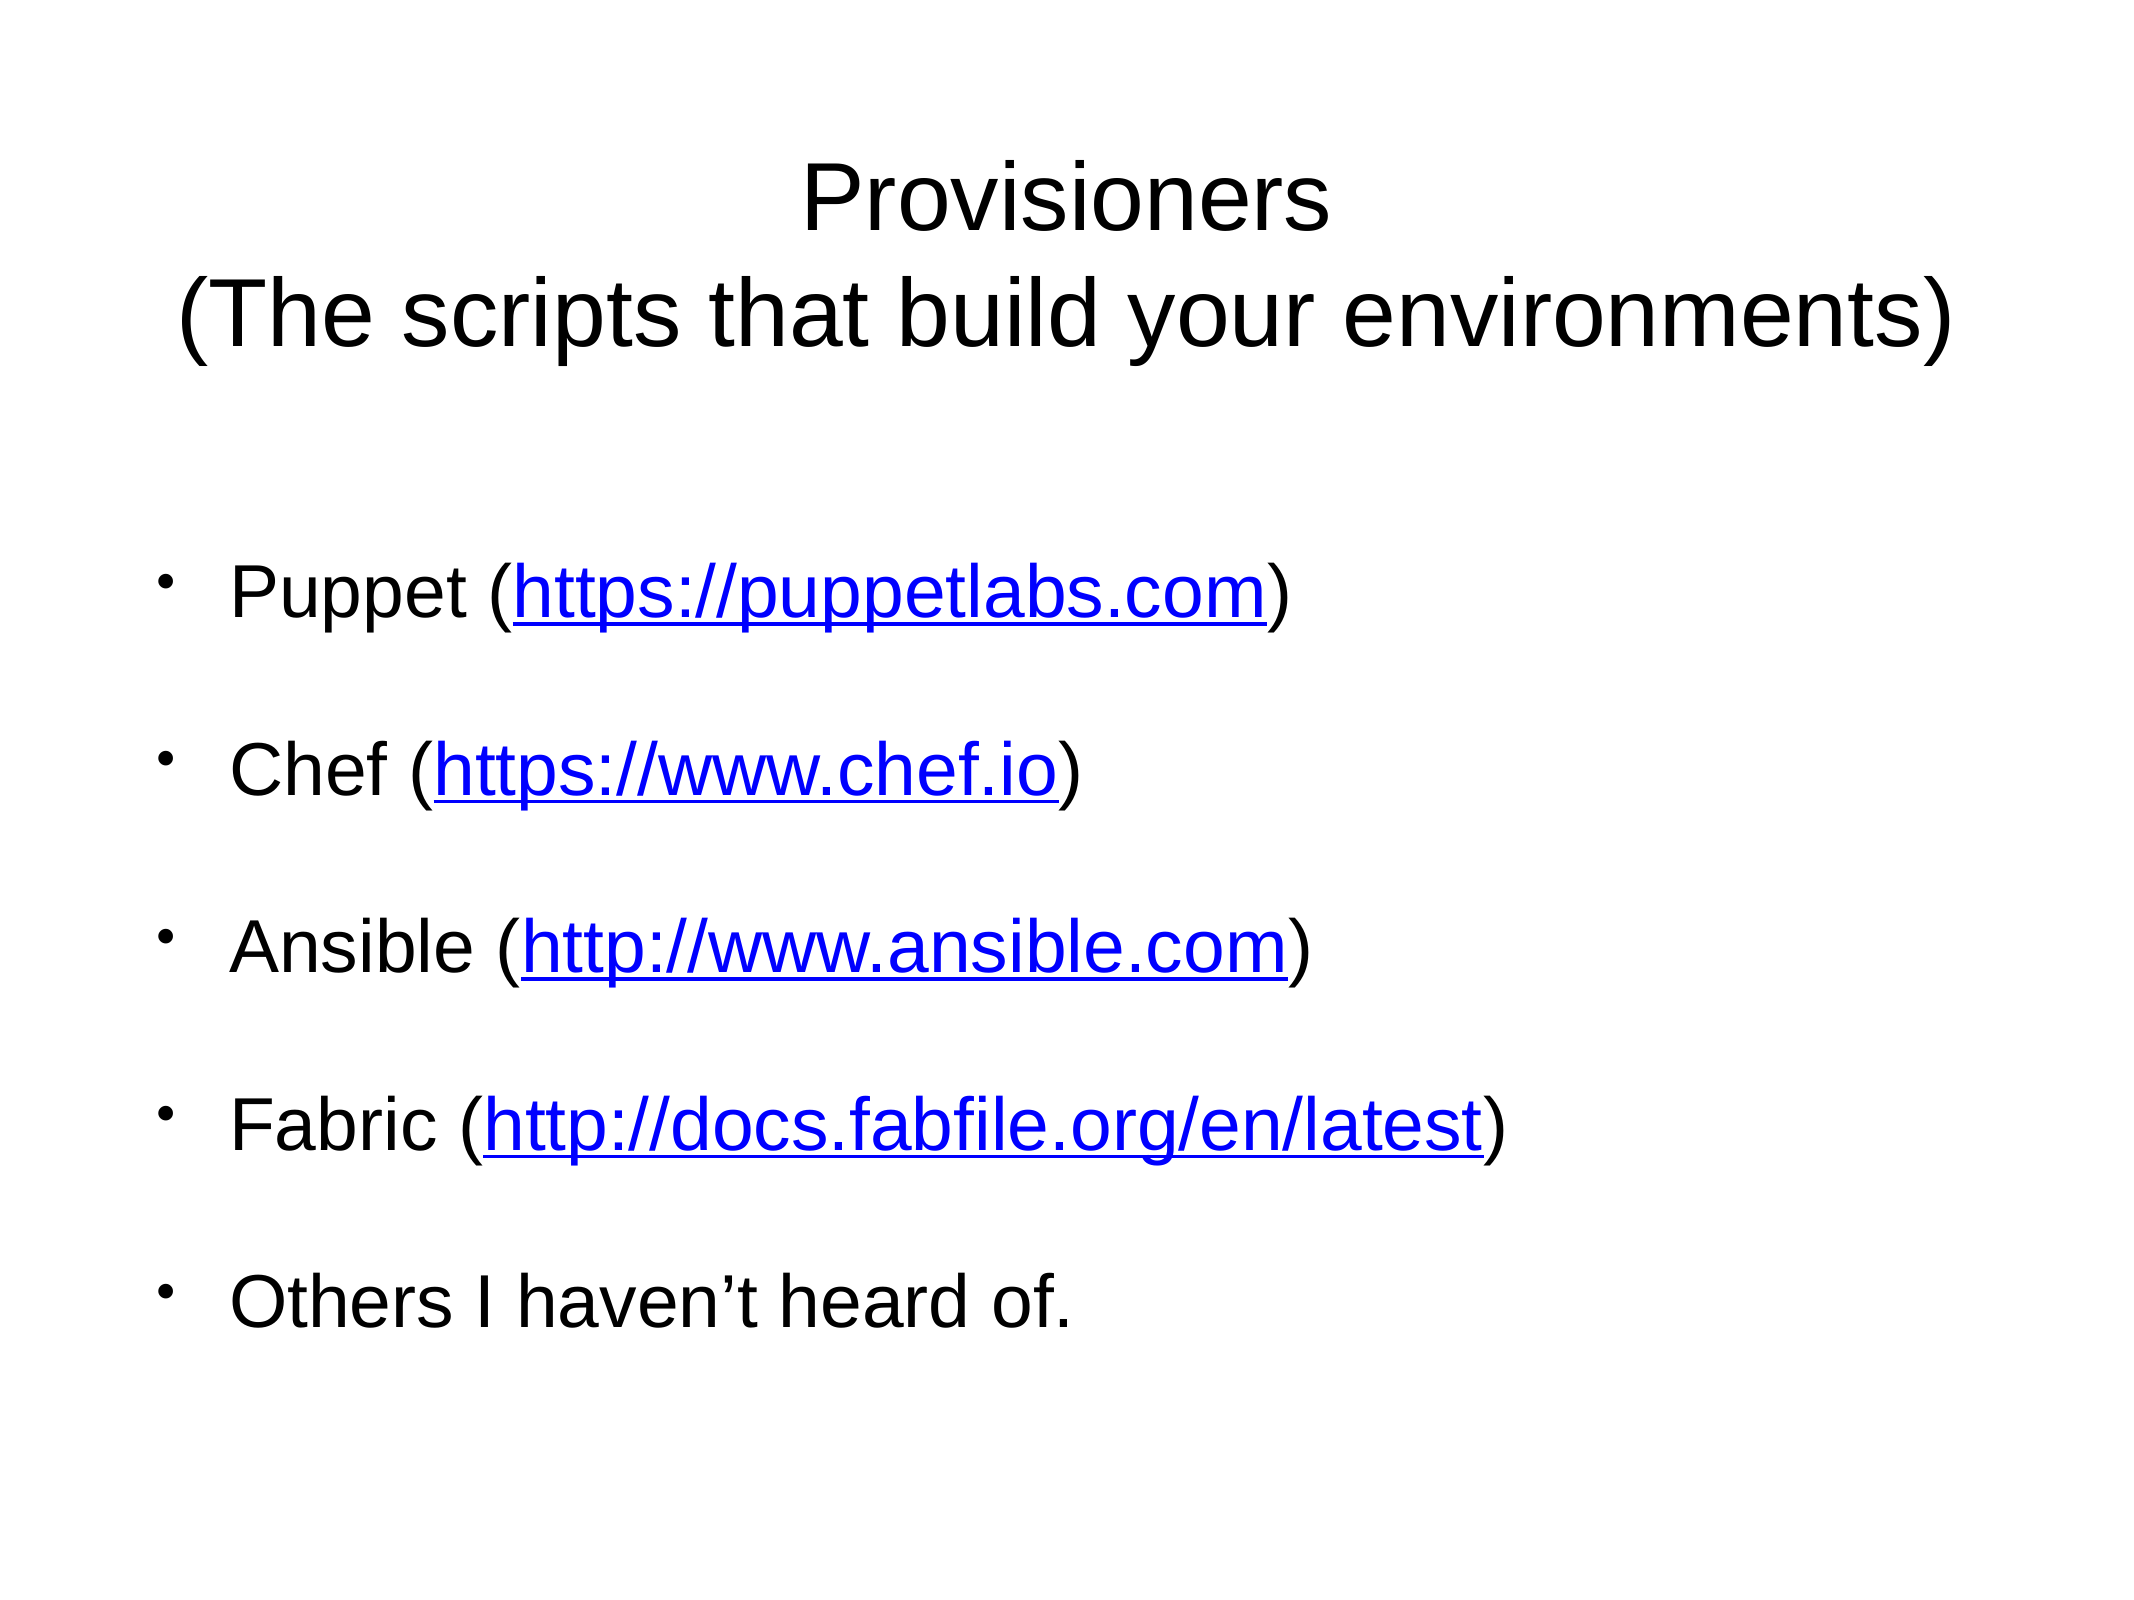

# Provisioners
(The scripts that build your environments)
Puppet (https://puppetlabs.com)
Chef (https://www.chef.io)
Ansible (http://www.ansible.com)
Fabric (http://docs.fabfile.org/en/latest)
Others I haven’t heard of.